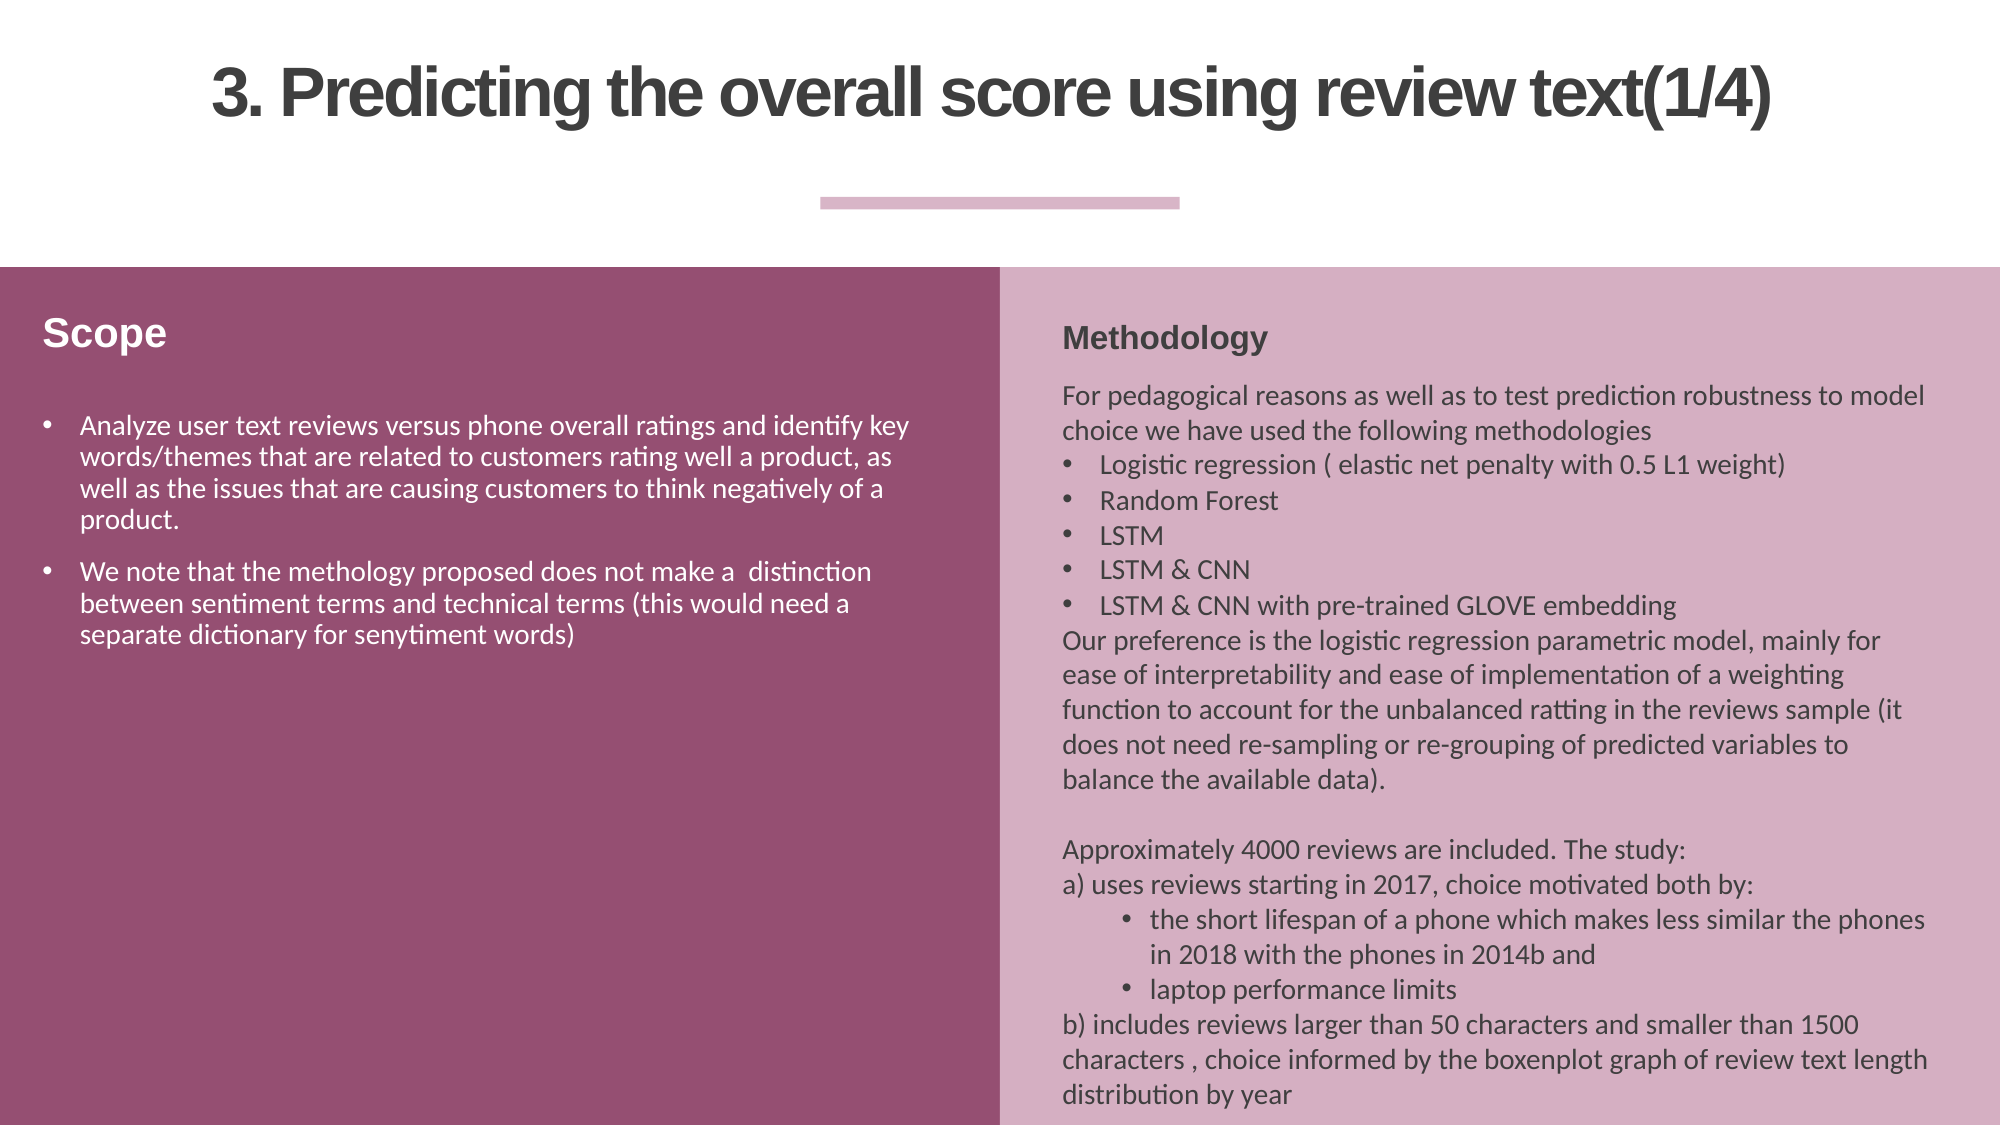

# 3. Predicting the overall score using review text(1/4)
Methodology
Scope
For pedagogical reasons as well as to test prediction robustness to model choice we have used the following methodologies
Logistic regression ( elastic net penalty with 0.5 L1 weight)
Random Forest
LSTM
LSTM & CNN
LSTM & CNN with pre-trained GLOVE embedding
Our preference is the logistic regression parametric model, mainly for ease of interpretability and ease of implementation of a weighting function to account for the unbalanced ratting in the reviews sample (it does not need re-sampling or re-grouping of predicted variables to balance the available data).

Approximately 4000 reviews are included. The study:
a) uses reviews starting in 2017, choice motivated both by:
the short lifespan of a phone which makes less similar the phones in 2018 with the phones in 2014b and
laptop performance limits
b) includes reviews larger than 50 characters and smaller than 1500 characters , choice informed by the boxenplot graph of review text length distribution by year

Analyze user text reviews versus phone overall ratings and identify key words/themes that are related to customers rating well a product, as well as the issues that are causing customers to think negatively of a product.
We note that the methology proposed does not make a  distinction between sentiment terms and technical terms (this would need a separate dictionary for senytiment words)